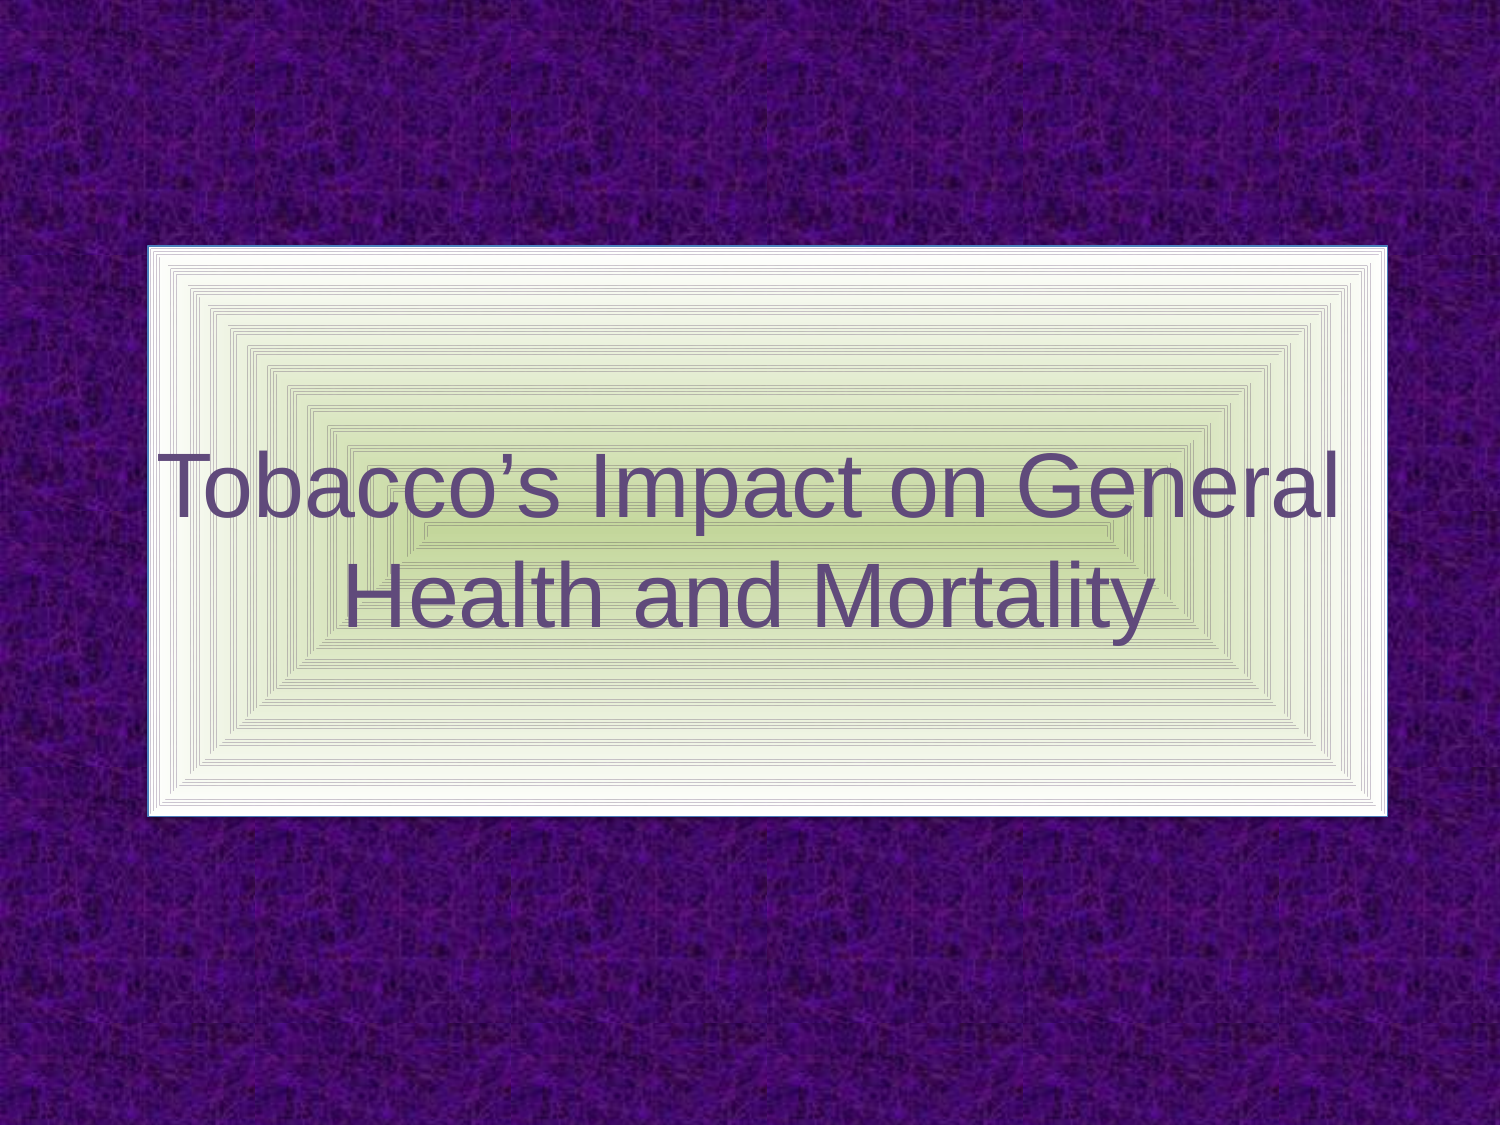

# Tobacco’s Impact on General Health and Mortality